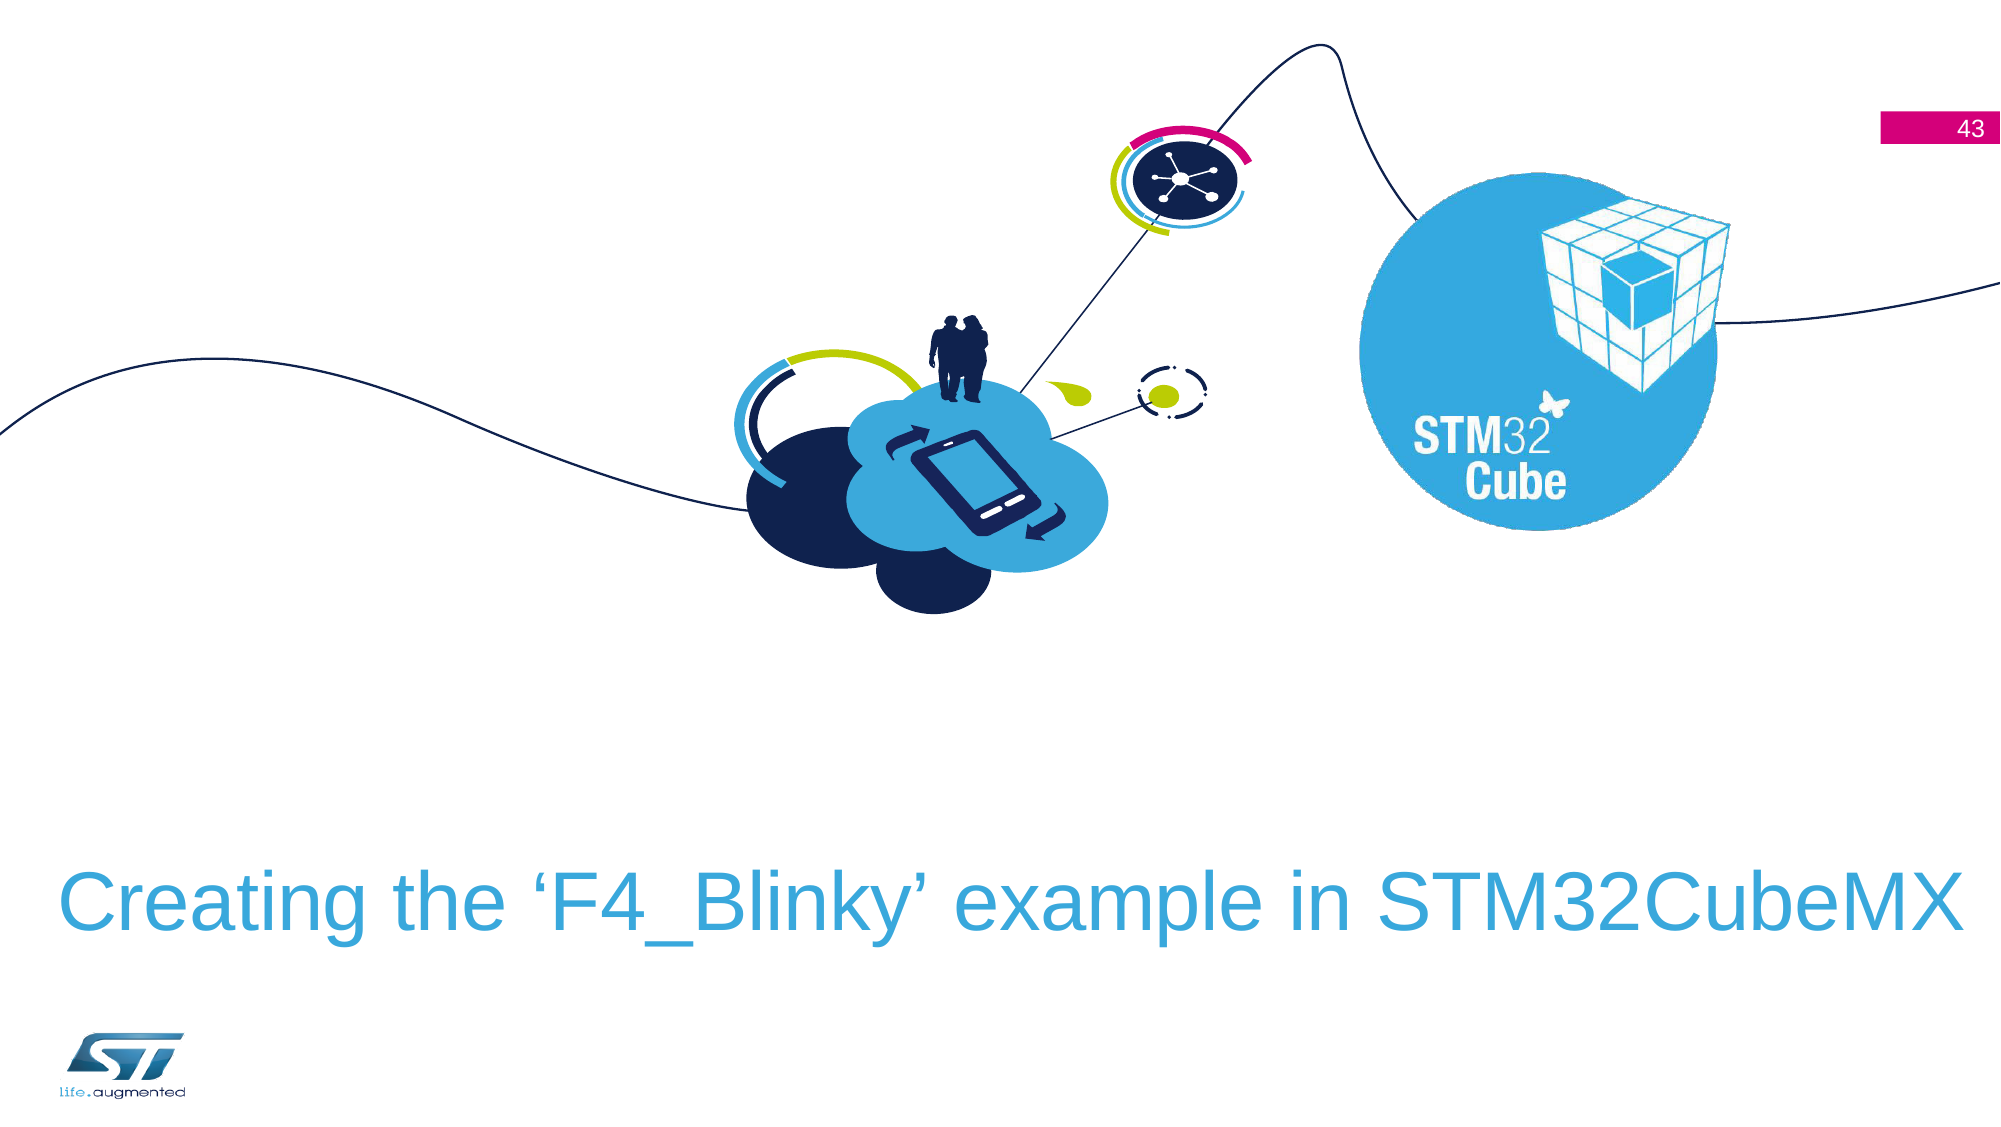

43

Creating the ‘F4_Blinky’ example in STM32CubeMX